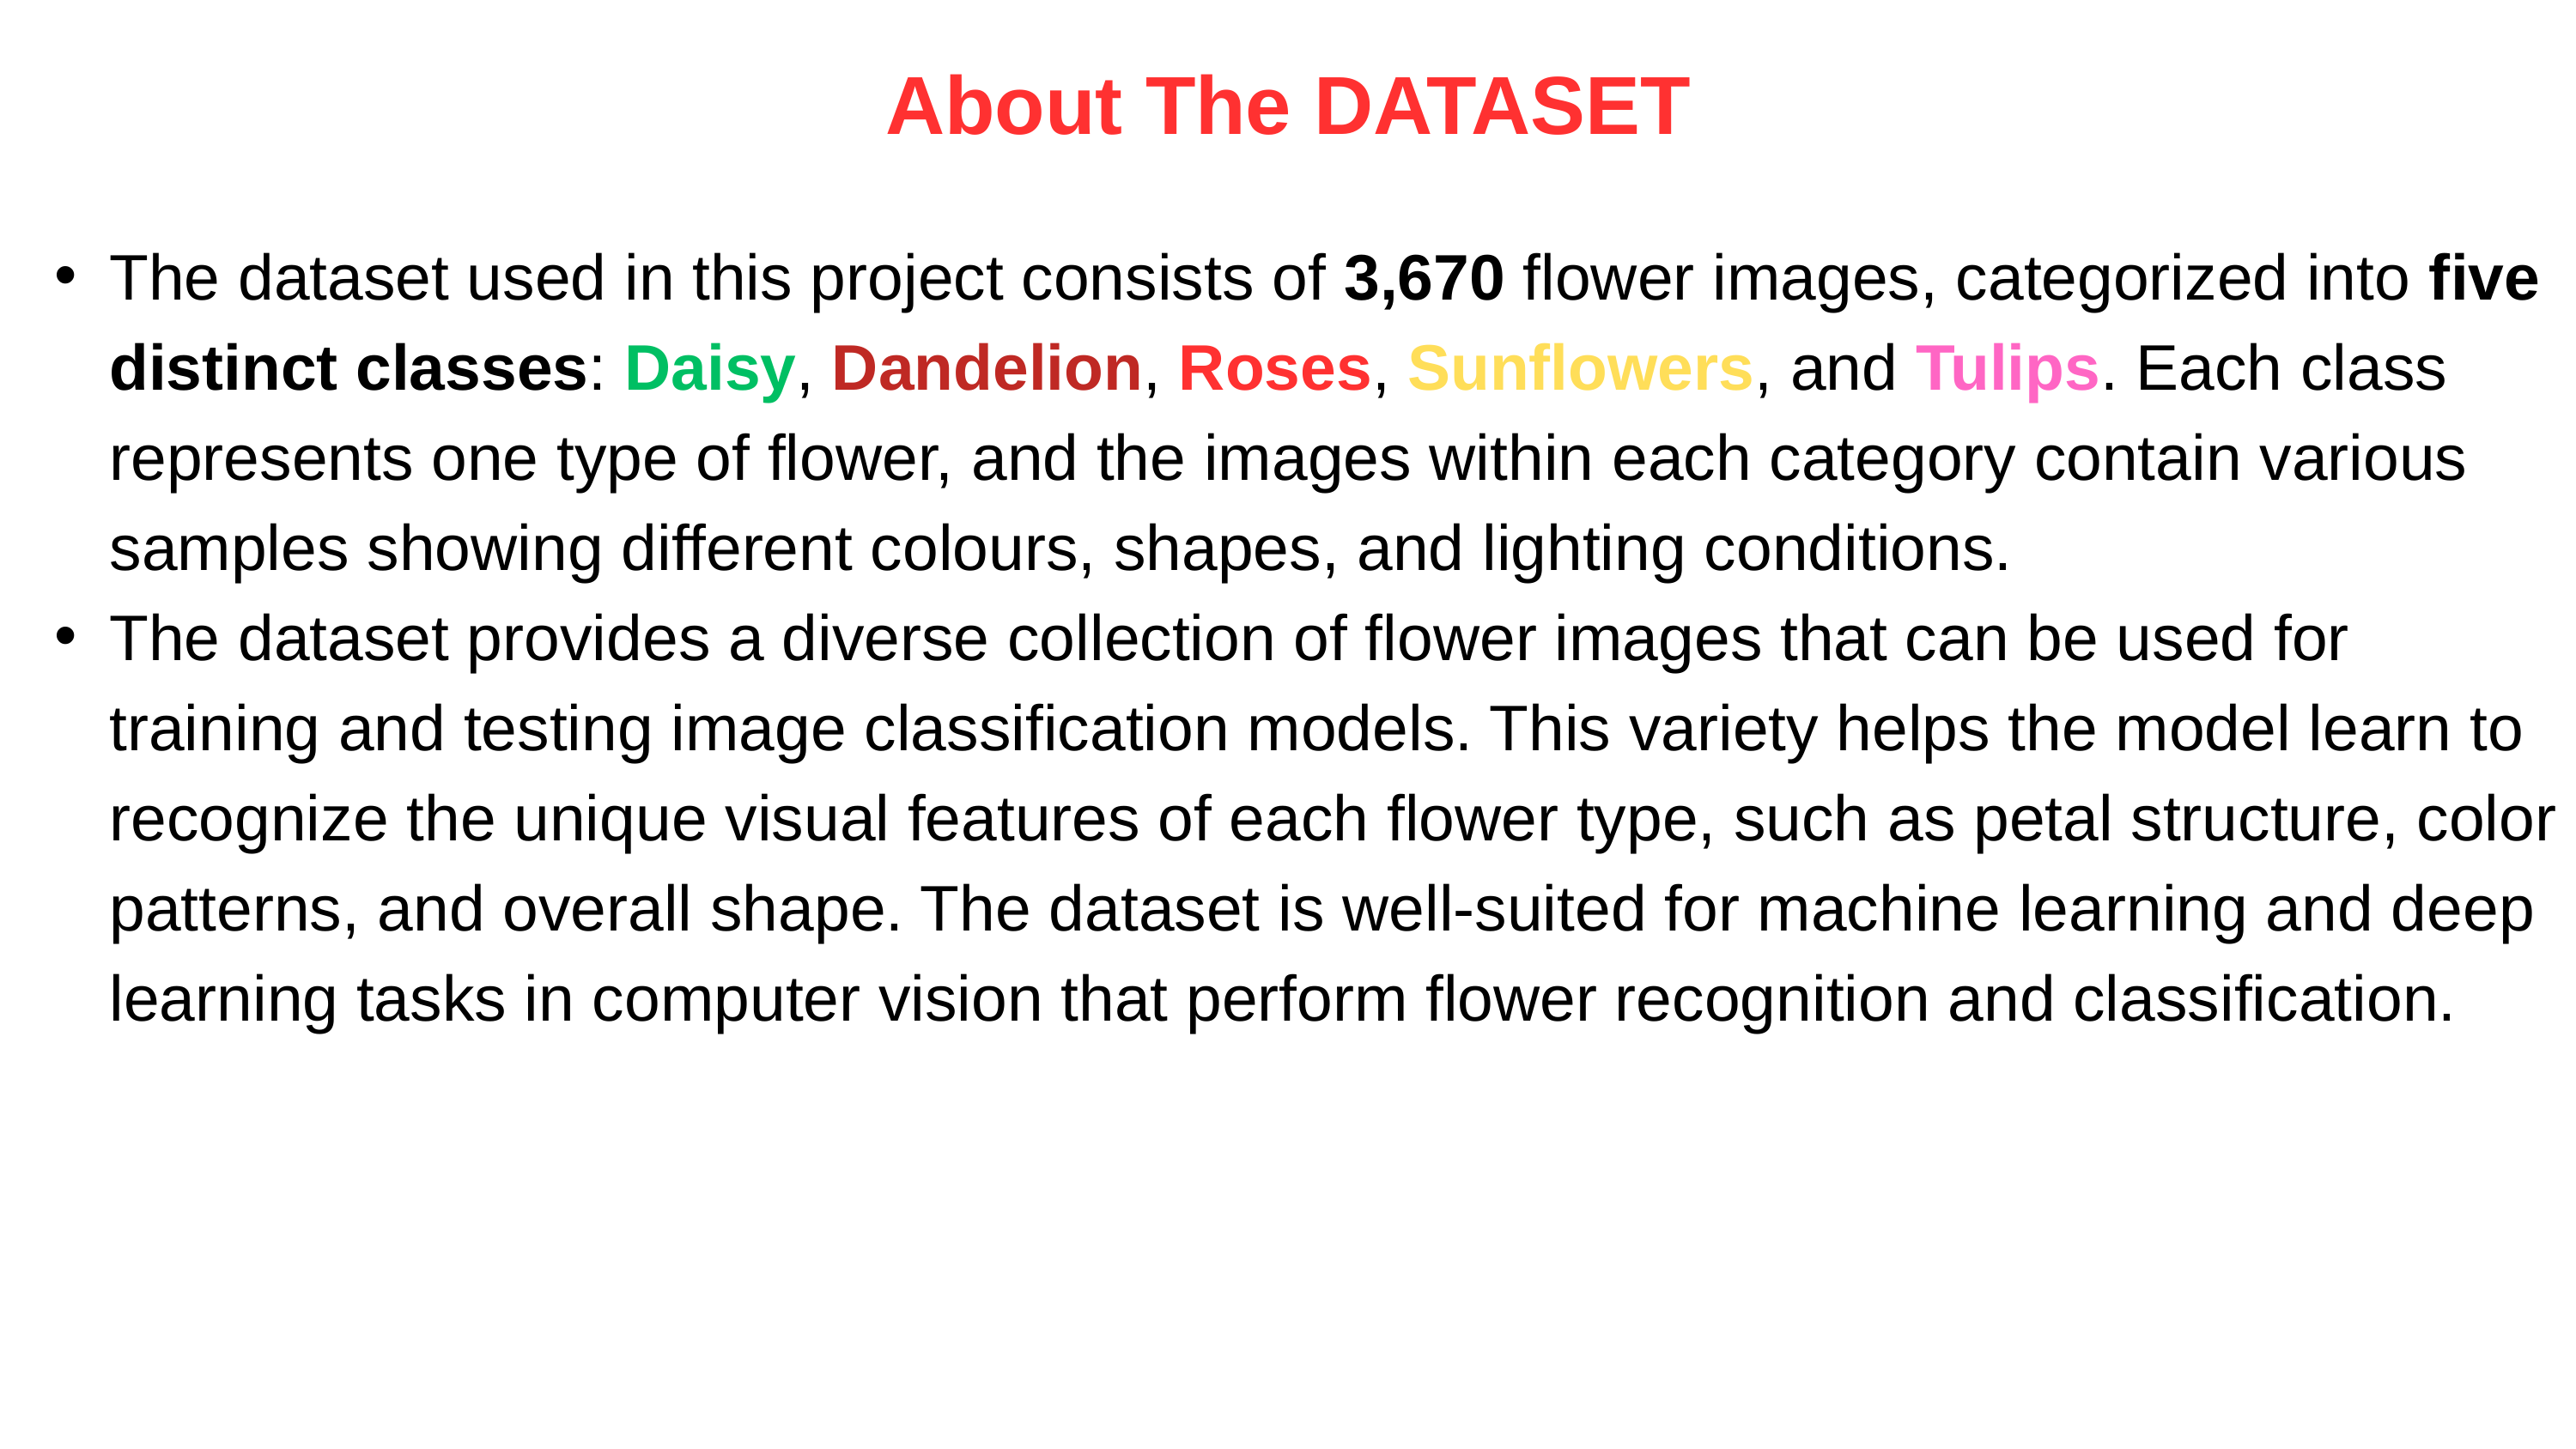

About The DATASET
The dataset used in this project consists of 3,670 flower images, categorized into five distinct classes: Daisy, Dandelion, Roses, Sunflowers, and Tulips. Each class represents one type of flower, and the images within each category contain various samples showing different colours, shapes, and lighting conditions.
The dataset provides a diverse collection of flower images that can be used for training and testing image classification models. This variety helps the model learn to recognize the unique visual features of each flower type, such as petal structure, color patterns, and overall shape. The dataset is well-suited for machine learning and deep learning tasks in computer vision that perform flower recognition and classification.